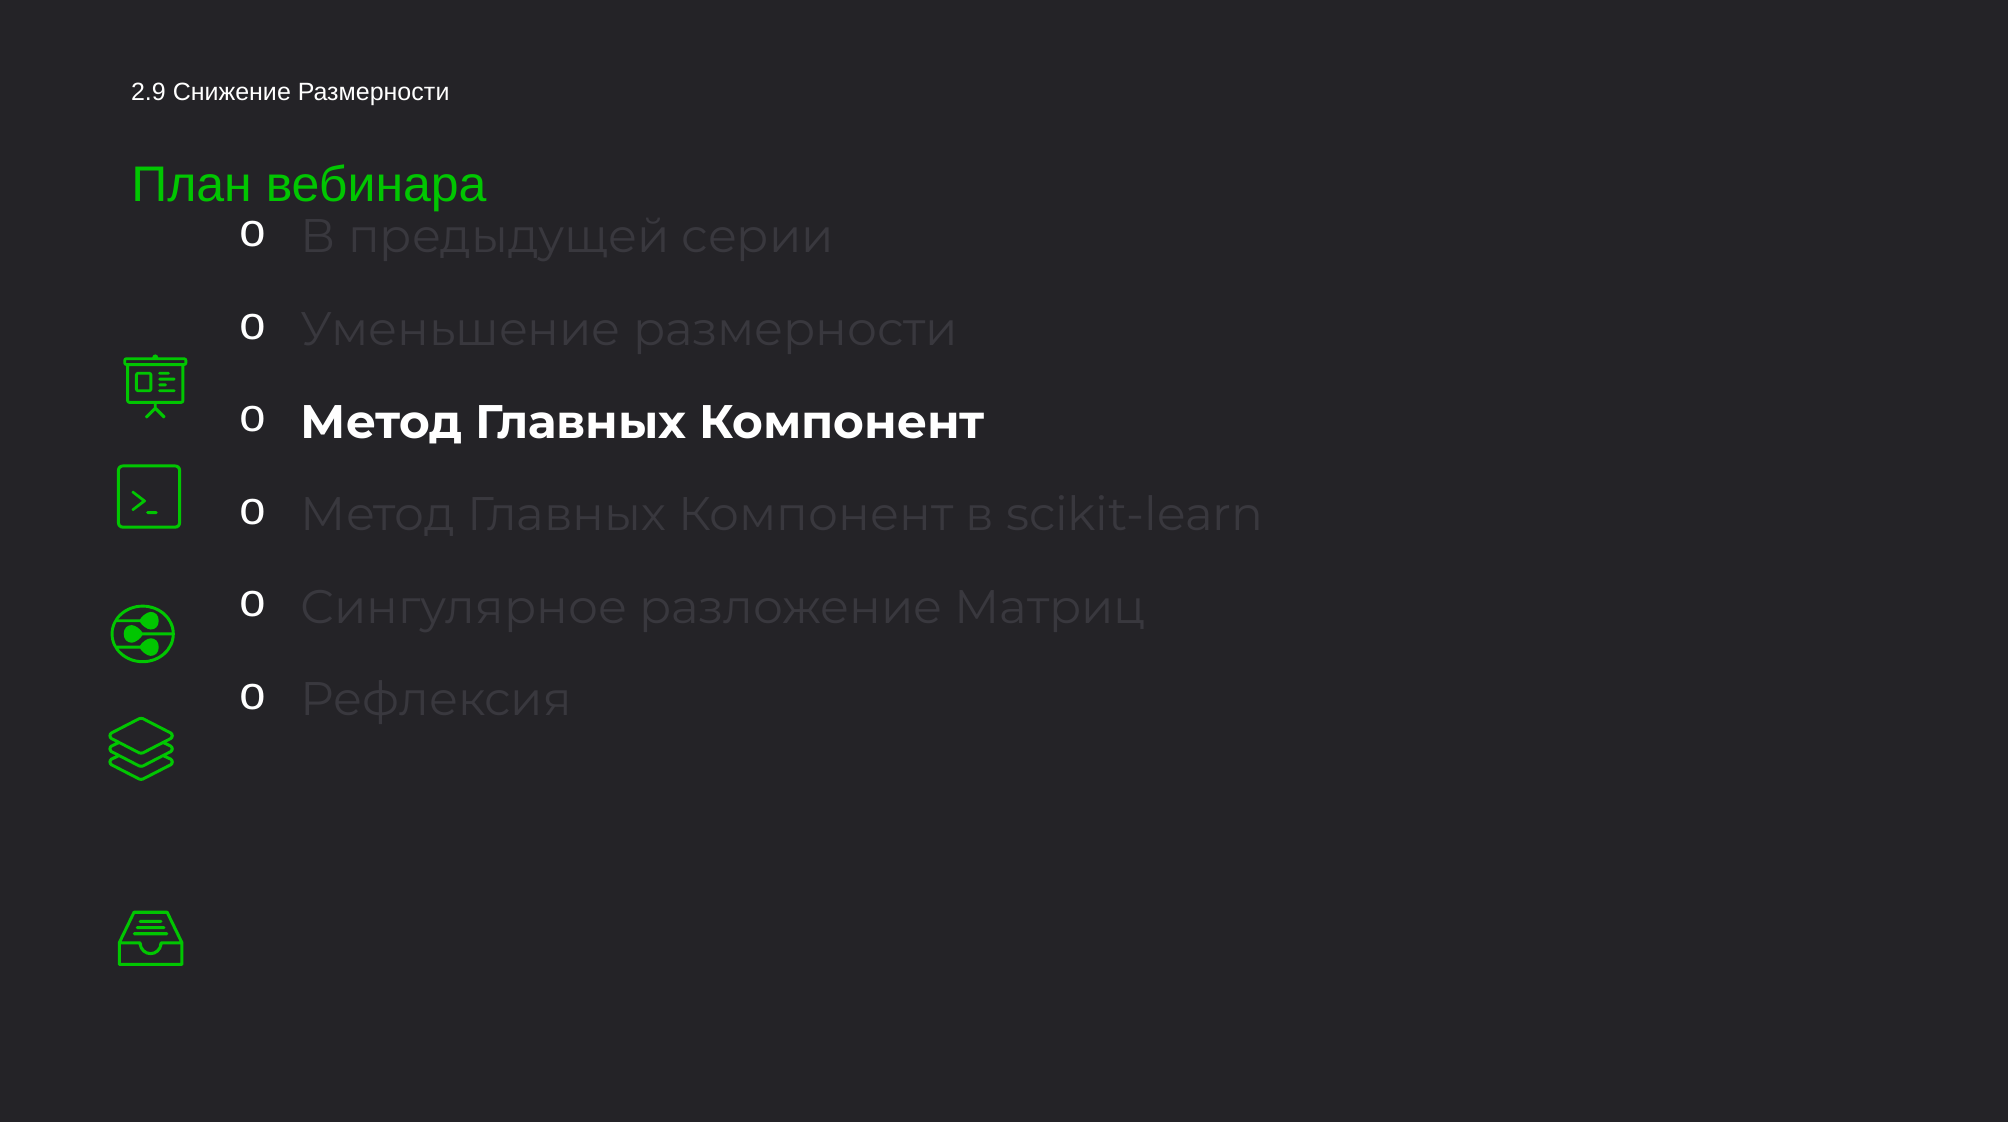

2.9 Снижение Размерности
План вебинара
В предыдущей серии
Уменьшение размерности
Метод Главных Компонент
Метод Главных Компонент в scikit-learn
Сингулярное разложение Матриц
Рефлексия